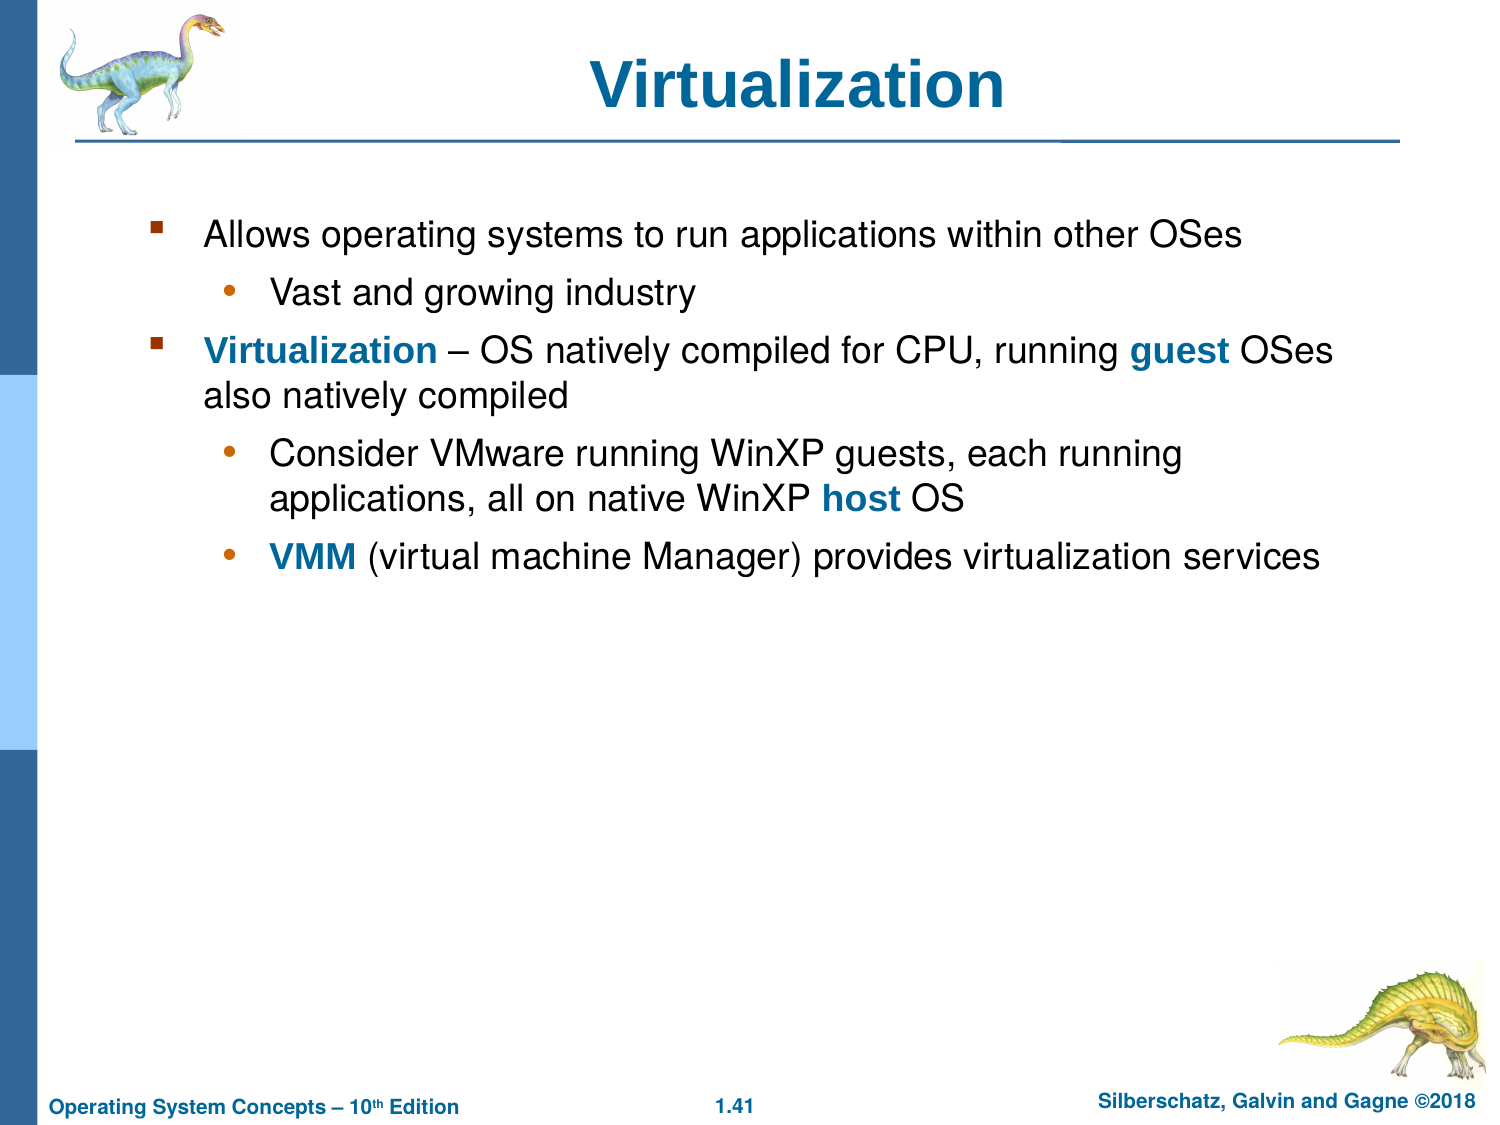

Virtualization
Allows operating systems to run applications within other OSes
Vast and growing industry
Virtualization – OS natively compiled for CPU, running guest OSes  also natively compiled
Consider VMware running WinXP guests, each running applications, all on native WinXP host OS
VMM (virtual machine Manager) provides virtualization services